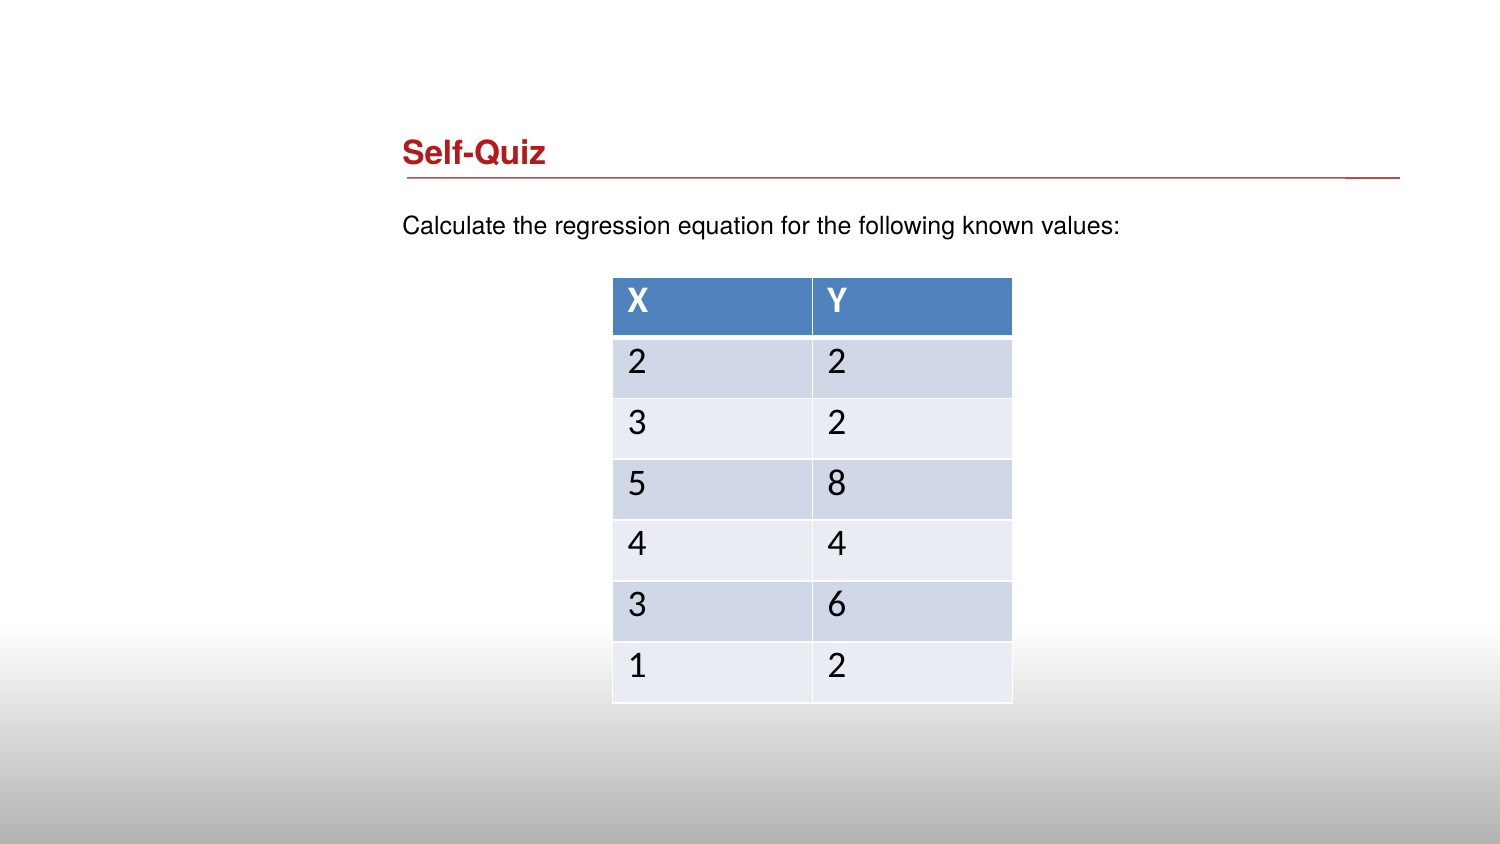

# Self-Quiz
Calculate the regression equation for the following known values:

| X | Y |
| --- | --- |
| 2 | 2 |
| 3 | 2 |
| 5 | 8 |
| 4 | 4 |
| 3 | 6 |
| 1 | 2 |